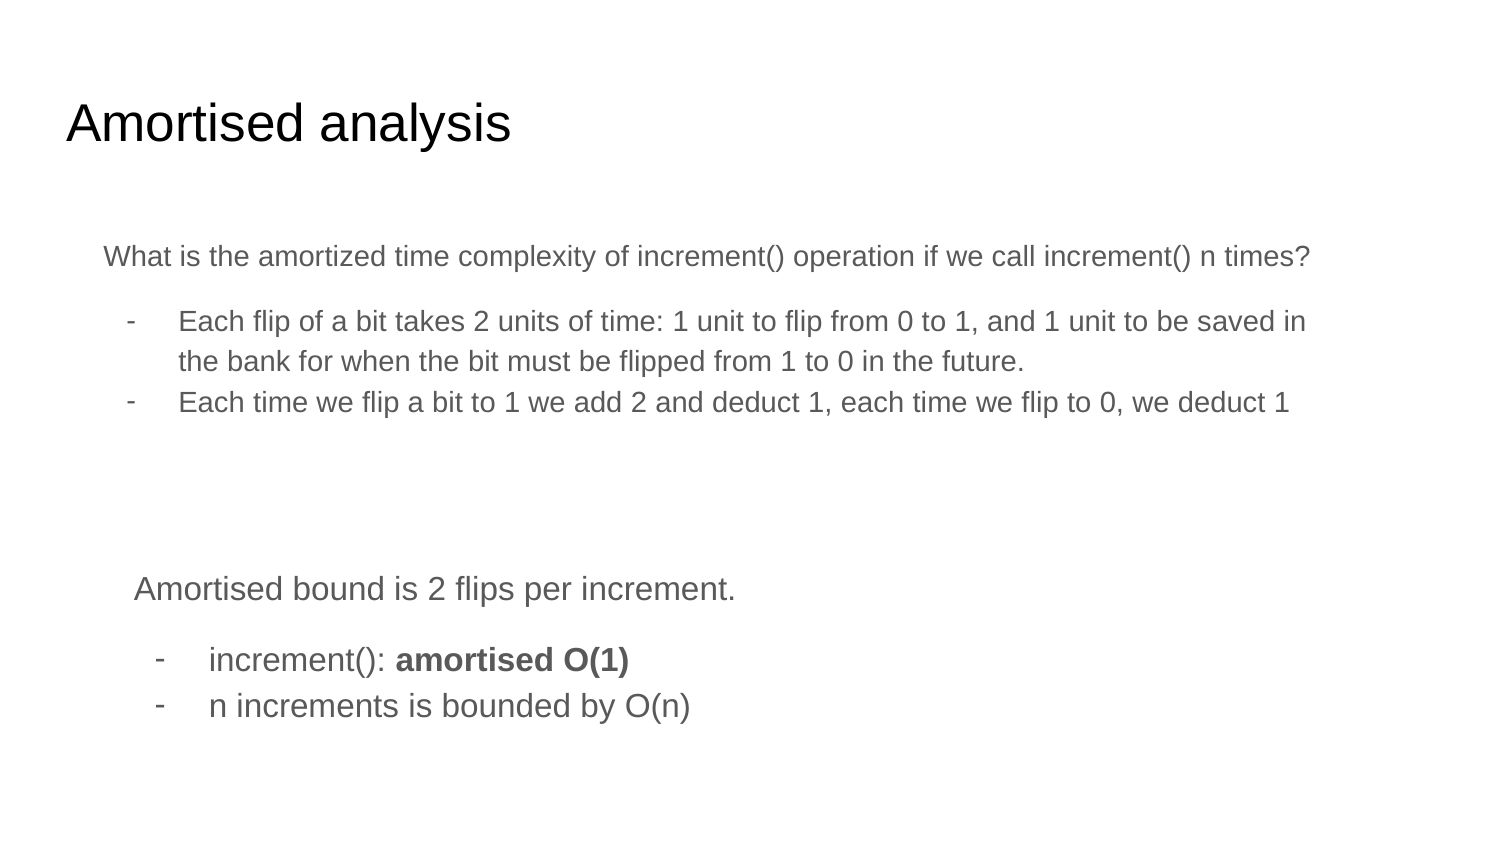

# Amortised analysis
What is the amortized time complexity of increment() operation if we call increment() n times?
Each flip of a bit takes 2 units of time: 1 unit to flip from 0 to 1, and 1 unit to be saved in the bank for when the bit must be flipped from 1 to 0 in the future.
Each time we flip a bit to 1 we add 2 and deduct 1, each time we flip to 0, we deduct 1

Amortised bound is 2 flips per increment.
increment(): amortised O(1)
n increments is bounded by O(n)